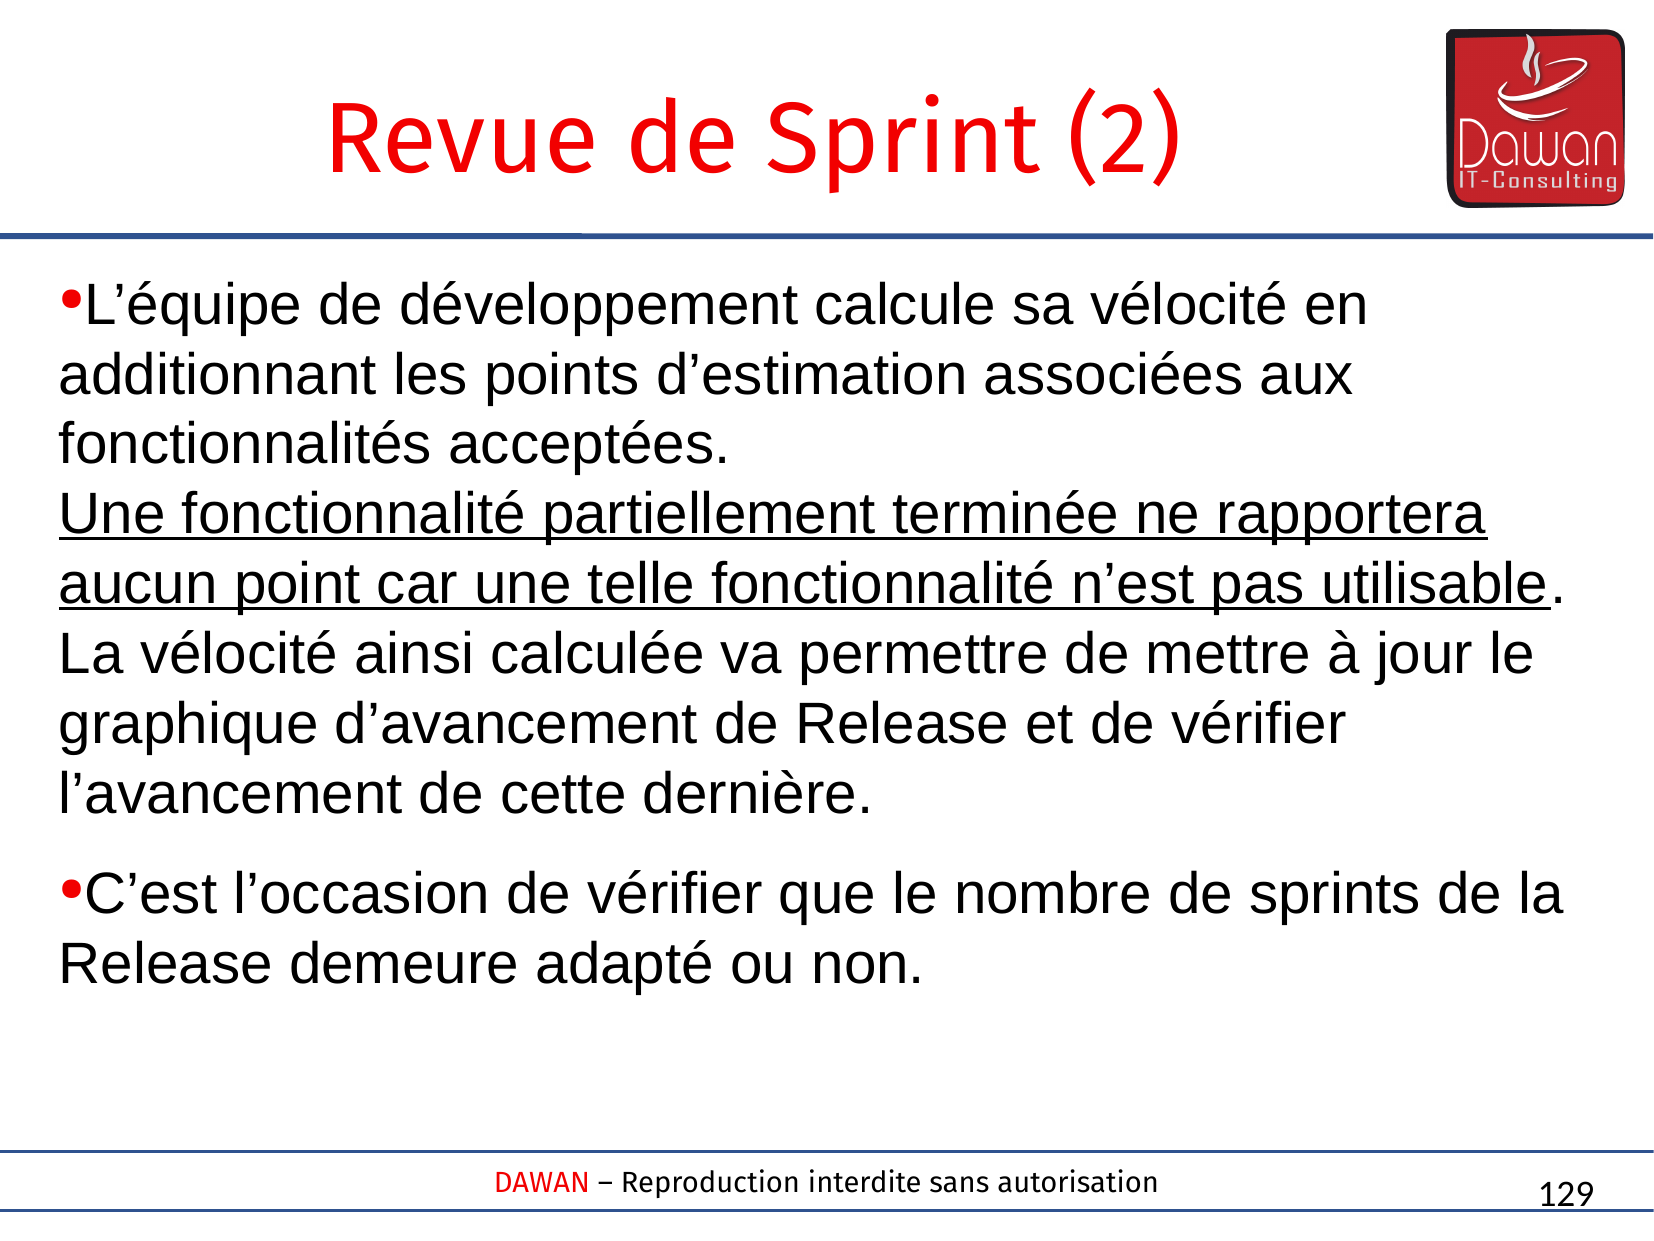

Revue de Sprint (2)
L’équipe de développement calcule sa vélocité en additionnant les points d’estimation associées aux fonctionnalités acceptées.
Une fonctionnalité partiellement terminée ne rapportera aucun point car une telle fonctionnalité n’est pas utilisable. La vélocité ainsi calculée va permettre de mettre à jour le graphique d’avancement de Release et de vérifier l’avancement de cette dernière.
C’est l’occasion de vérifier que le nombre de sprints de la Release demeure adapté ou non.
129